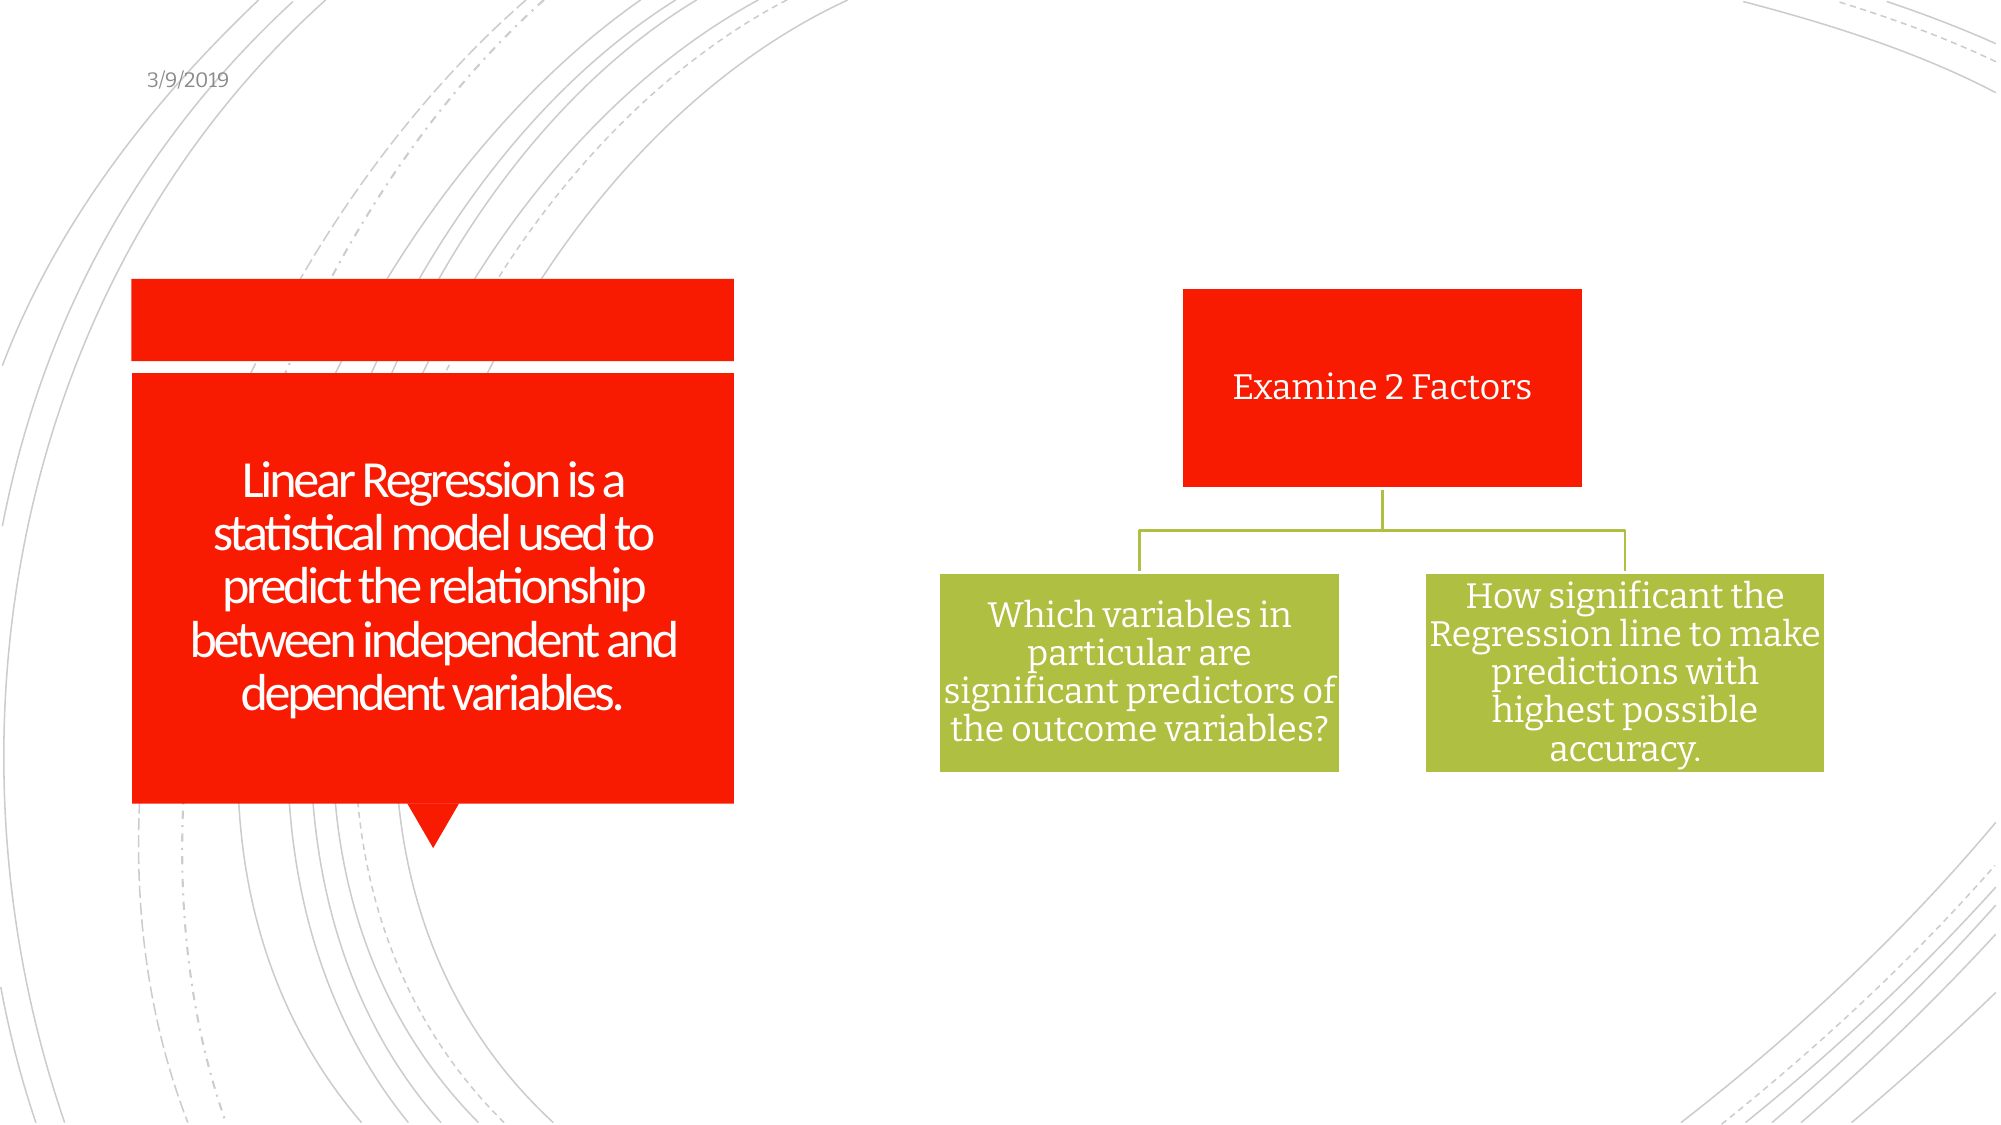

3/9/2019

Examine 2 Factors
Which variables in particular are significant predictors of the outcome variables?
How significant the Regression line to make predictions with highest possible accuracy.
Linear Regression is a statistical model used to predict the relationship between independent and dependent variables.
Punit Kumar Johari